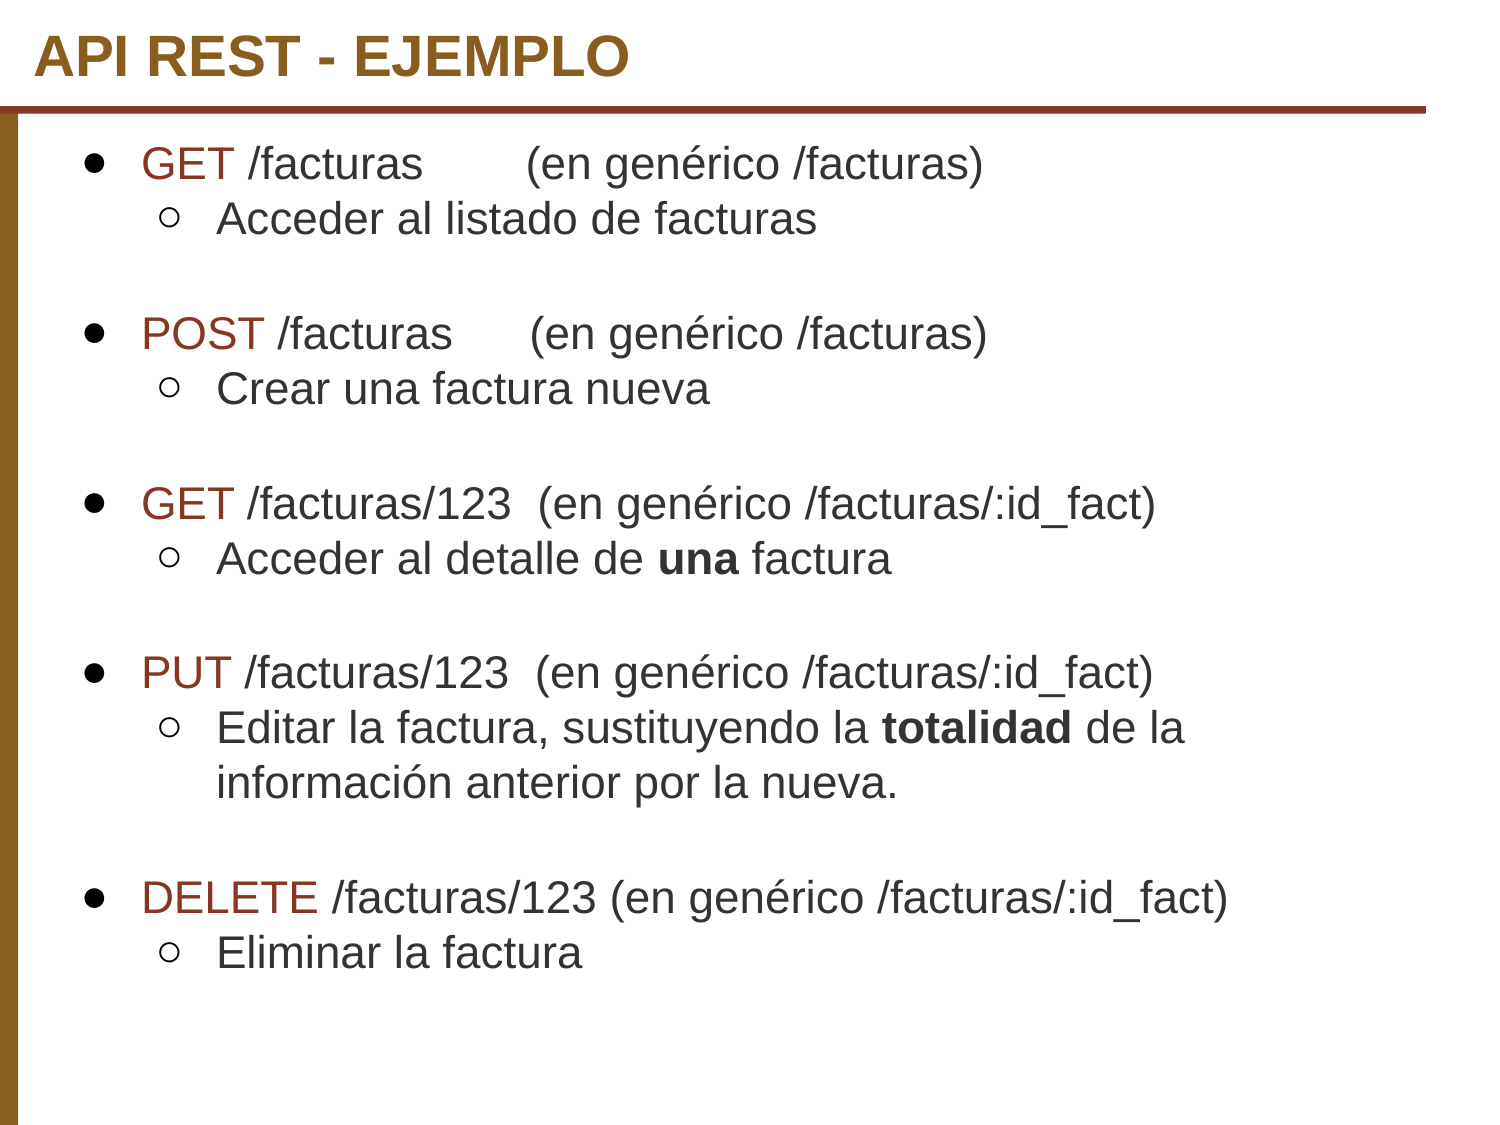

# API REST - EJEMPLO
GET /facturas        (en genérico /facturas)
Acceder al listado de facturas

POST /facturas      (en genérico /facturas)
Crear una factura nueva

GET /facturas/123  (en genérico /facturas/:id_fact)
Acceder al detalle de una factura

PUT /facturas/123  (en genérico /facturas/:id_fact)
Editar la factura, sustituyendo la totalidad de la información anterior por la nueva.

DELETE /facturas/123 (en genérico /facturas/:id_fact)
Eliminar la factura